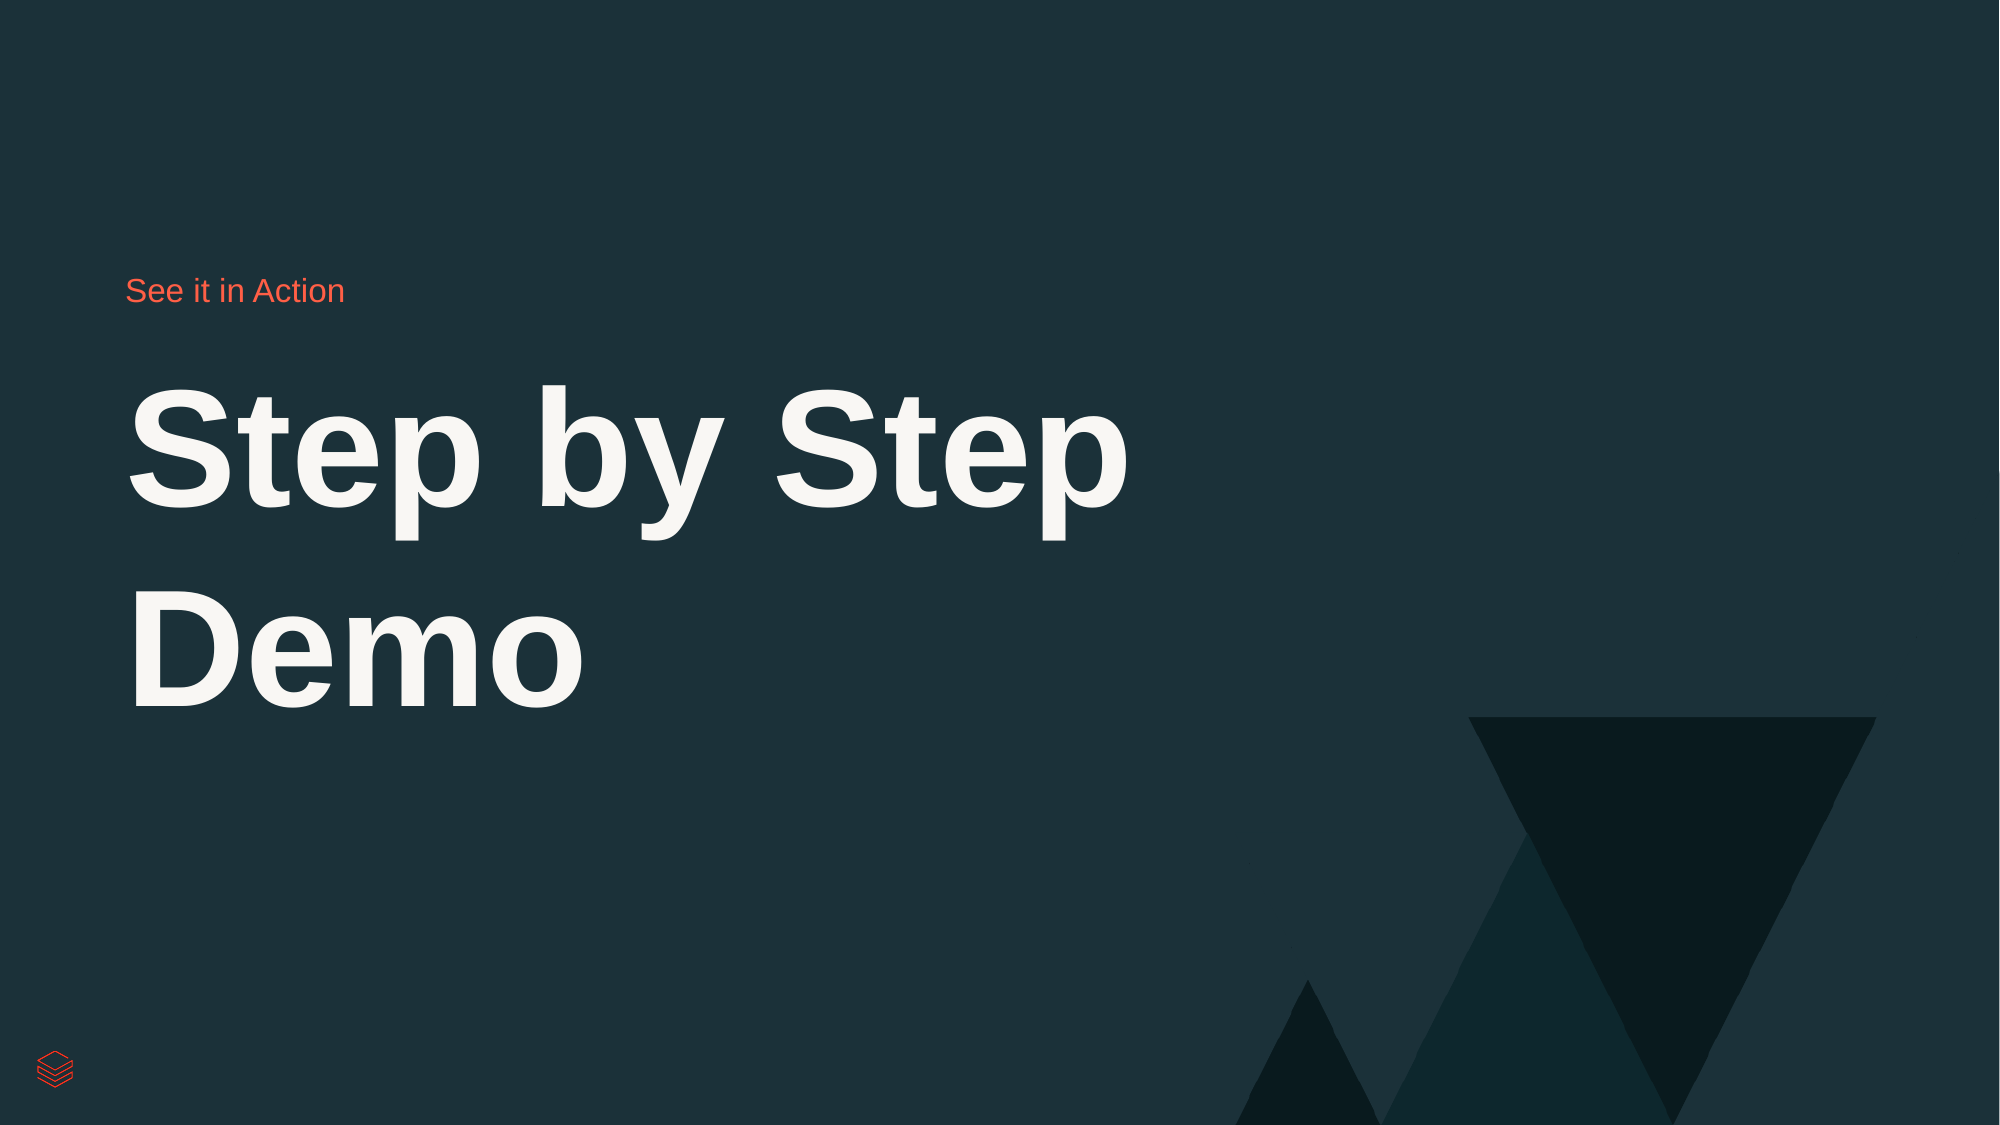

See it in Action
# Step by Step Demo